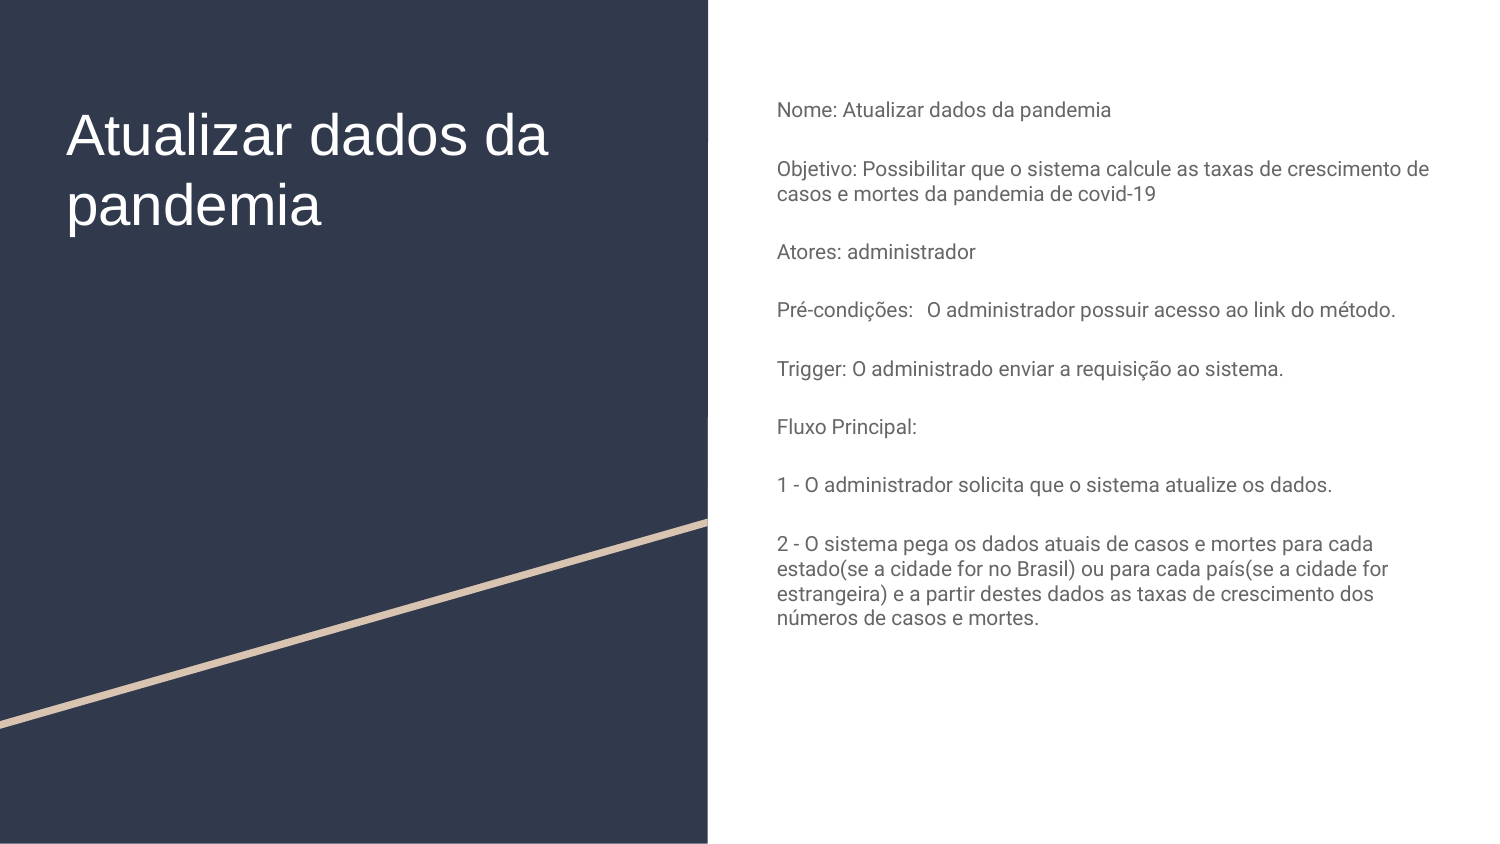

# Atualizar dados da pandemia
Nome: Atualizar dados da pandemia
Objetivo: Possibilitar que o sistema calcule as taxas de crescimento de casos e mortes da pandemia de covid-19
Atores: administrador
Pré-condições:	​O administrador possuir acesso ao link do método.
Trigger: O administrado enviar a requisição ao sistema.
Fluxo Principal:  ​
1 - O administrador solicita que o sistema atualize os dados.
2 - O sistema pega os dados atuais de casos e mortes para cada estado(se a cidade for no Brasil) ou para cada país(se a cidade for estrangeira) e a partir destes dados as taxas de crescimento dos números de casos e mortes.